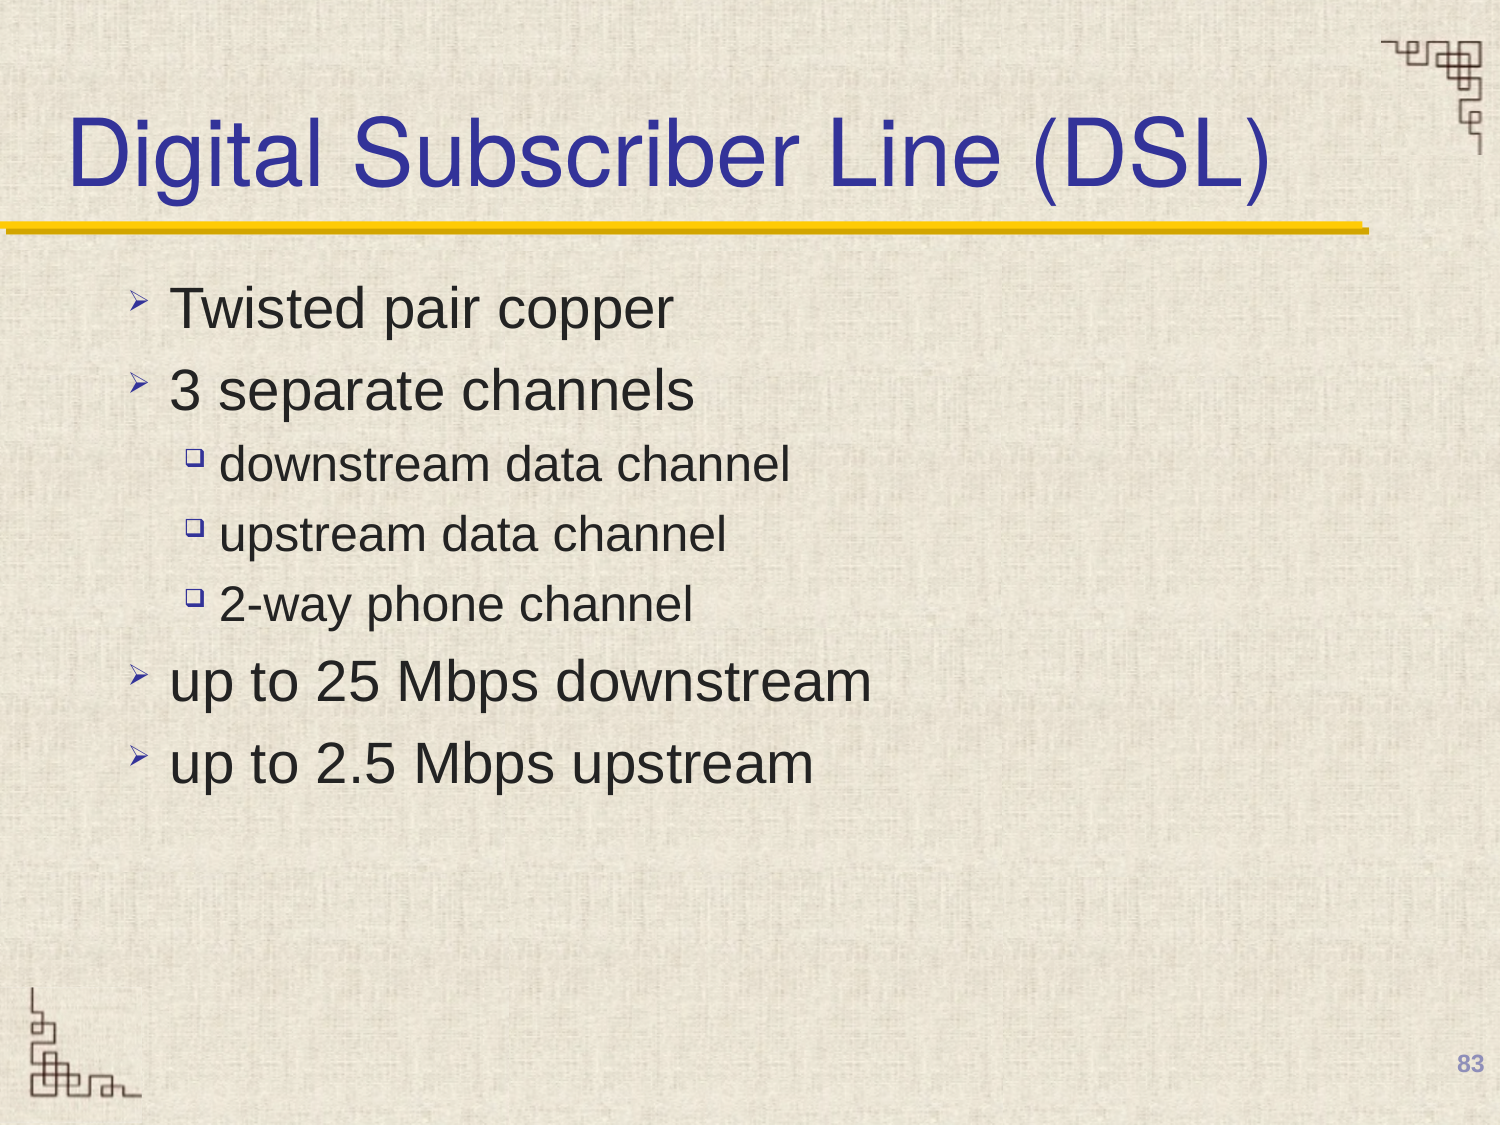

# Digital Subscriber Line (DSL)
Twisted pair copper
3 separate channels
downstream data channel
upstream data channel
2-way phone channel
up to 25 Mbps downstream
up to 2.5 Mbps upstream

83